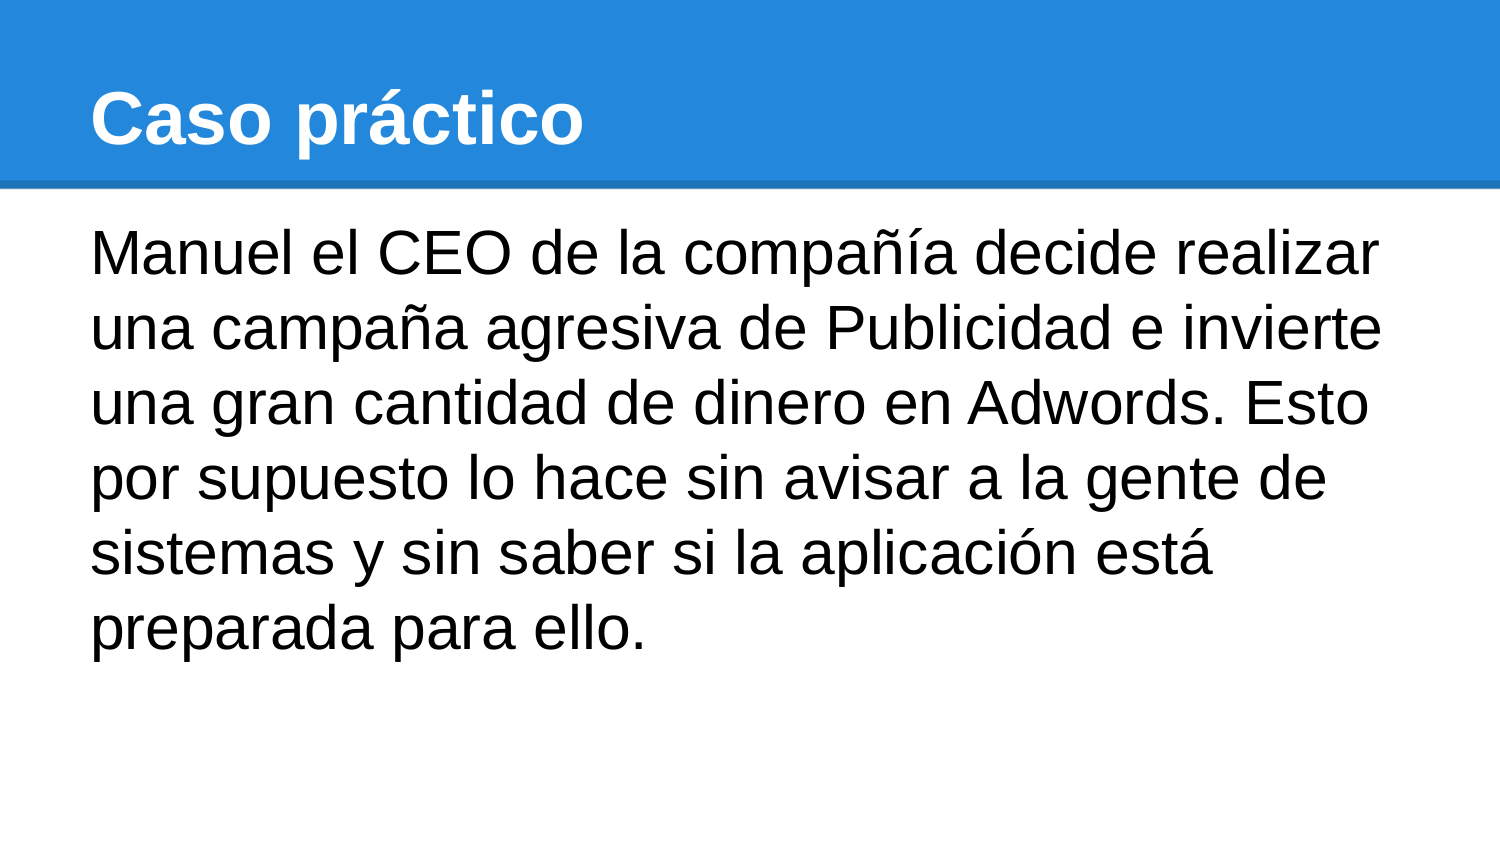

# Caso práctico
Manuel el CEO de la compañía decide realizar una campaña agresiva de Publicidad e invierte una gran cantidad de dinero en Adwords. Esto por supuesto lo hace sin avisar a la gente de sistemas y sin saber si la aplicación está preparada para ello.